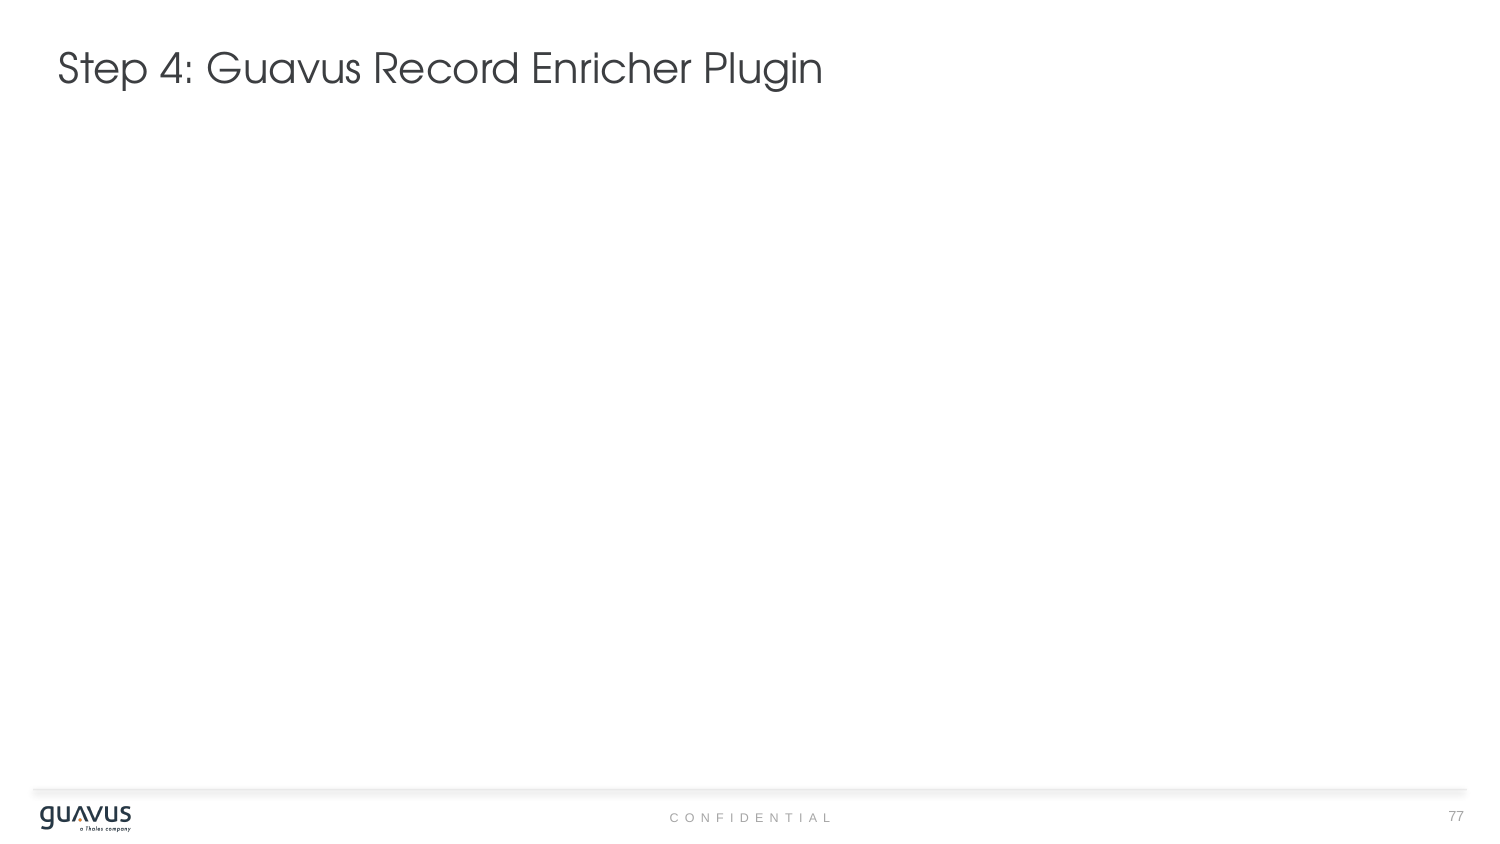

# Step 4: Guavus Record Enricher Plugin